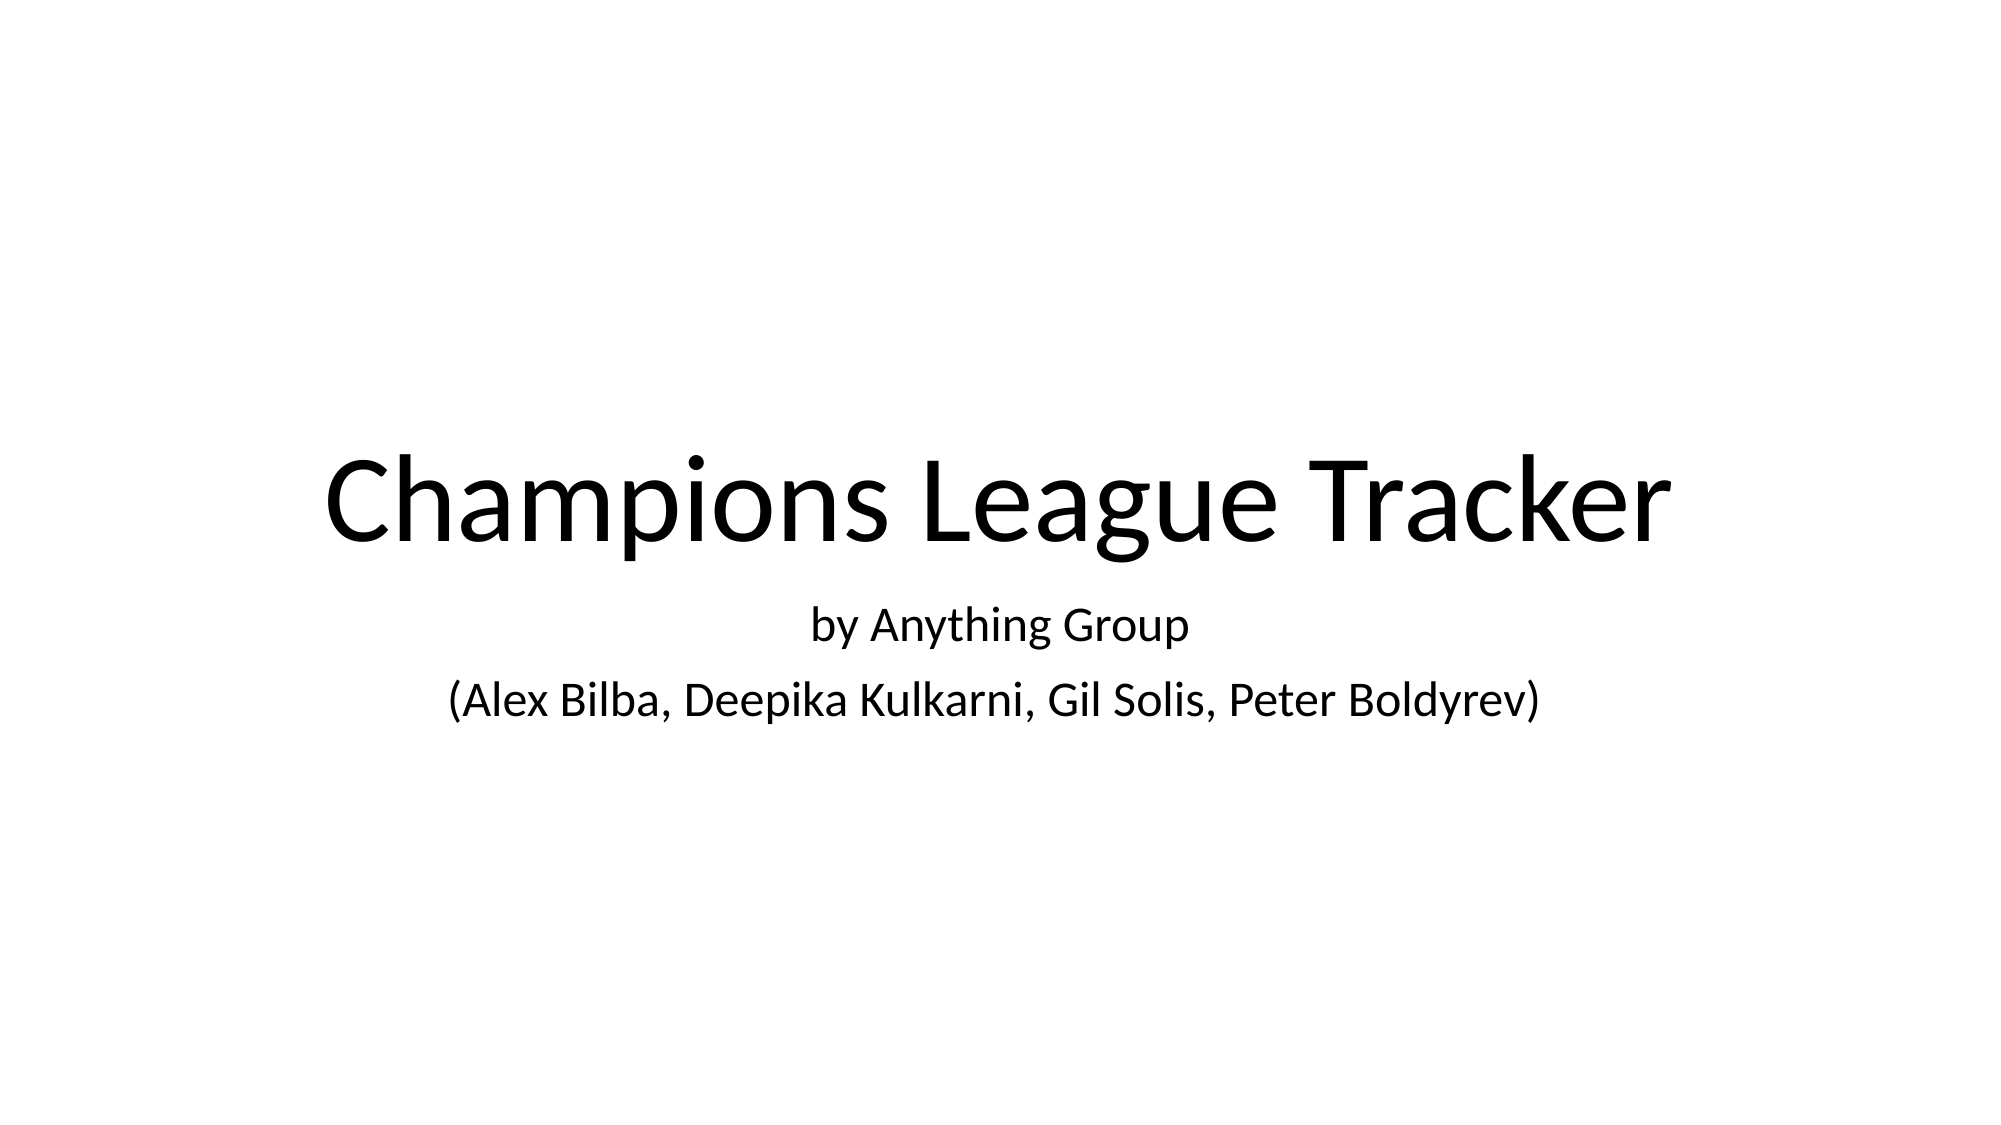

# Champions League Tracker
by Anything Group
(Alex Bilba, Deepika Kulkarni, Gil Solis, Peter Boldyrev)